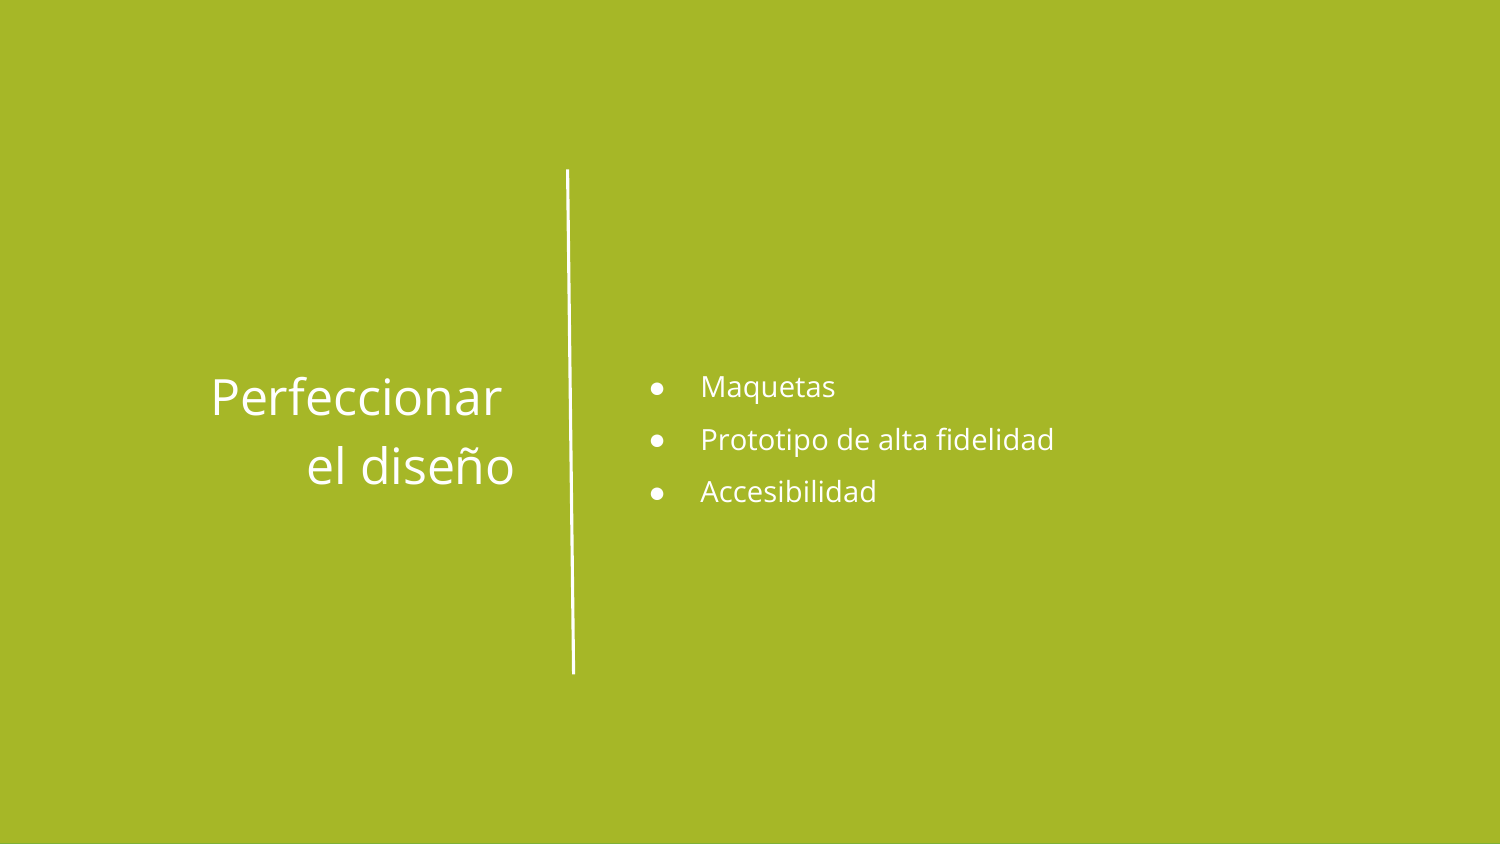

Maquetas
Prototipo de alta fidelidad
Accesibilidad
Perfeccionar
el diseño